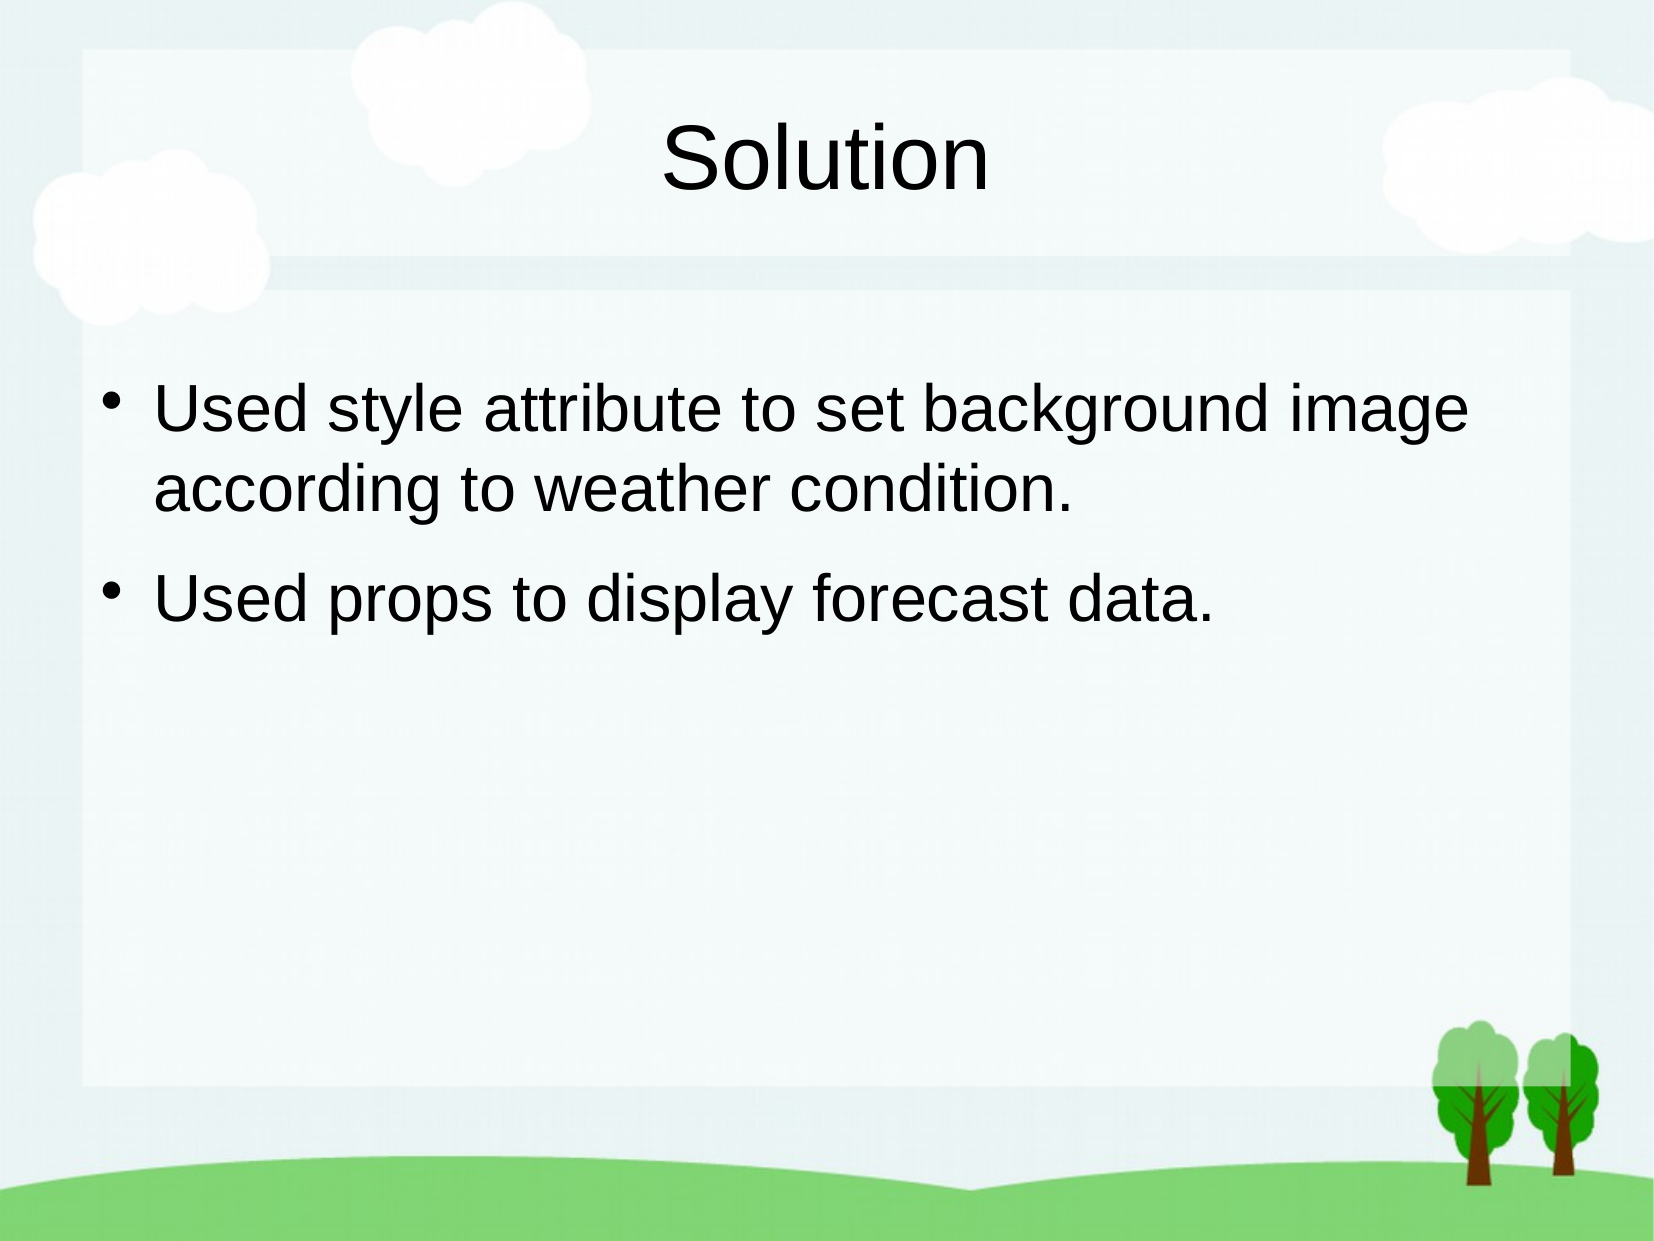

Solution

Used style attribute to set background image according to weather condition.
Used props to display forecast data.